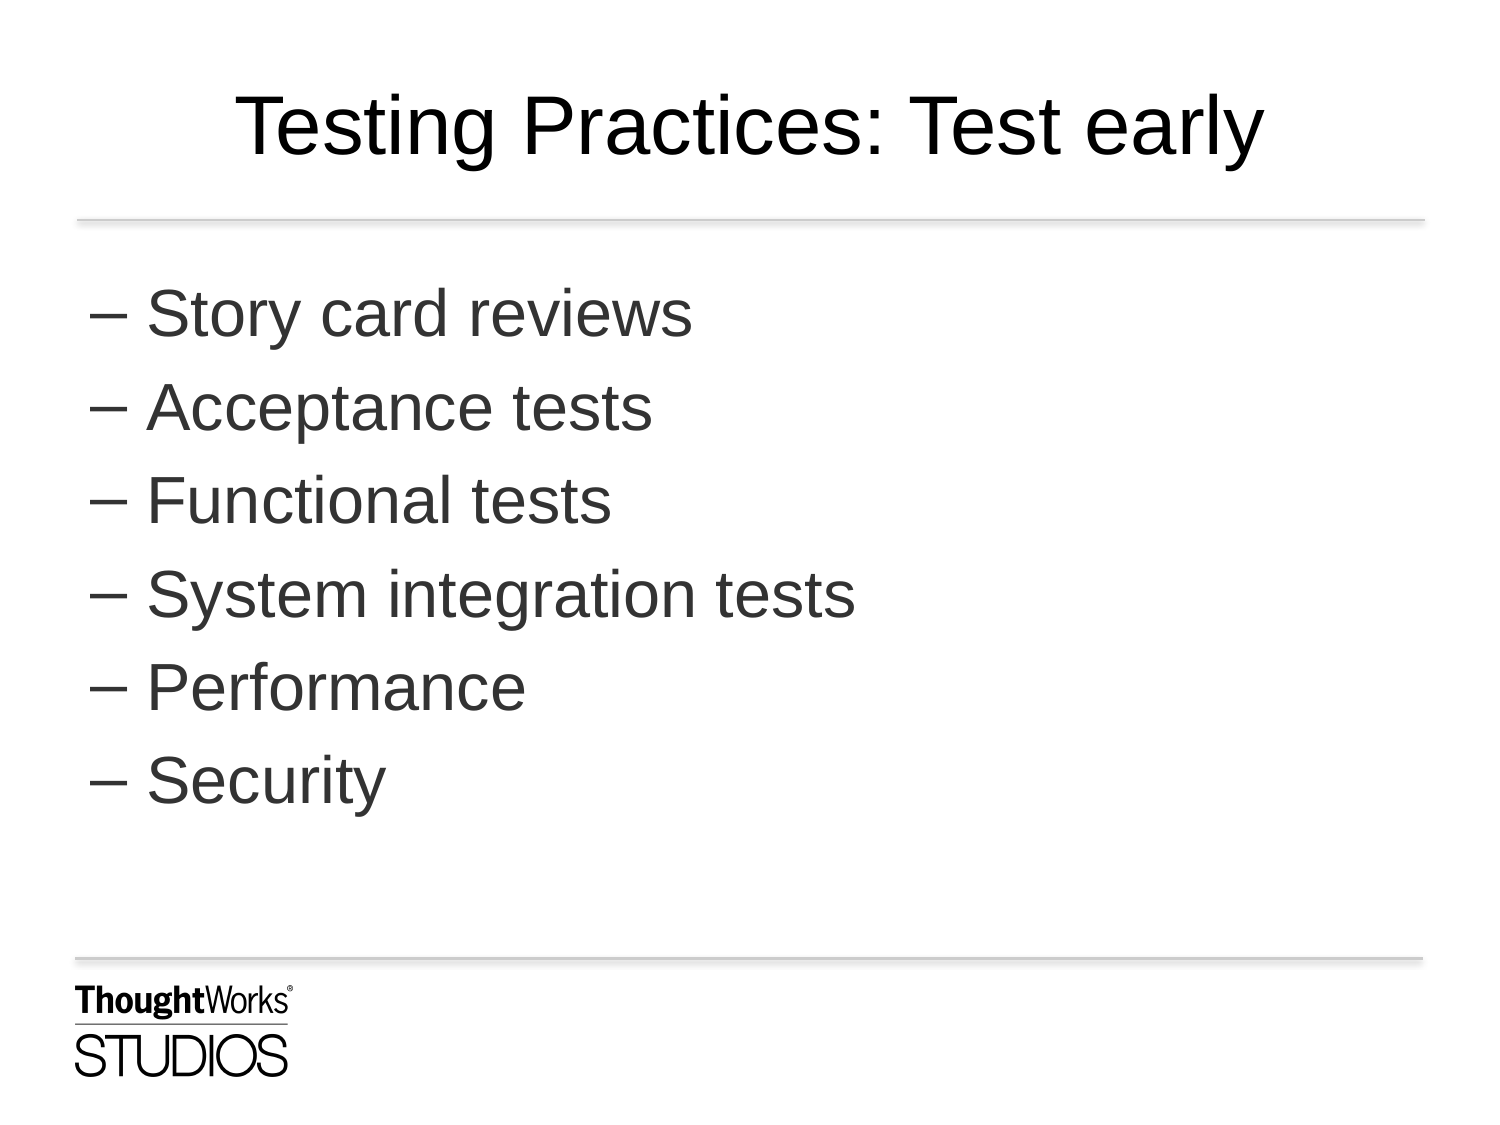

# Testing Practices: Test early
Story card reviews
Acceptance tests
Functional tests
System integration tests
Performance
Security